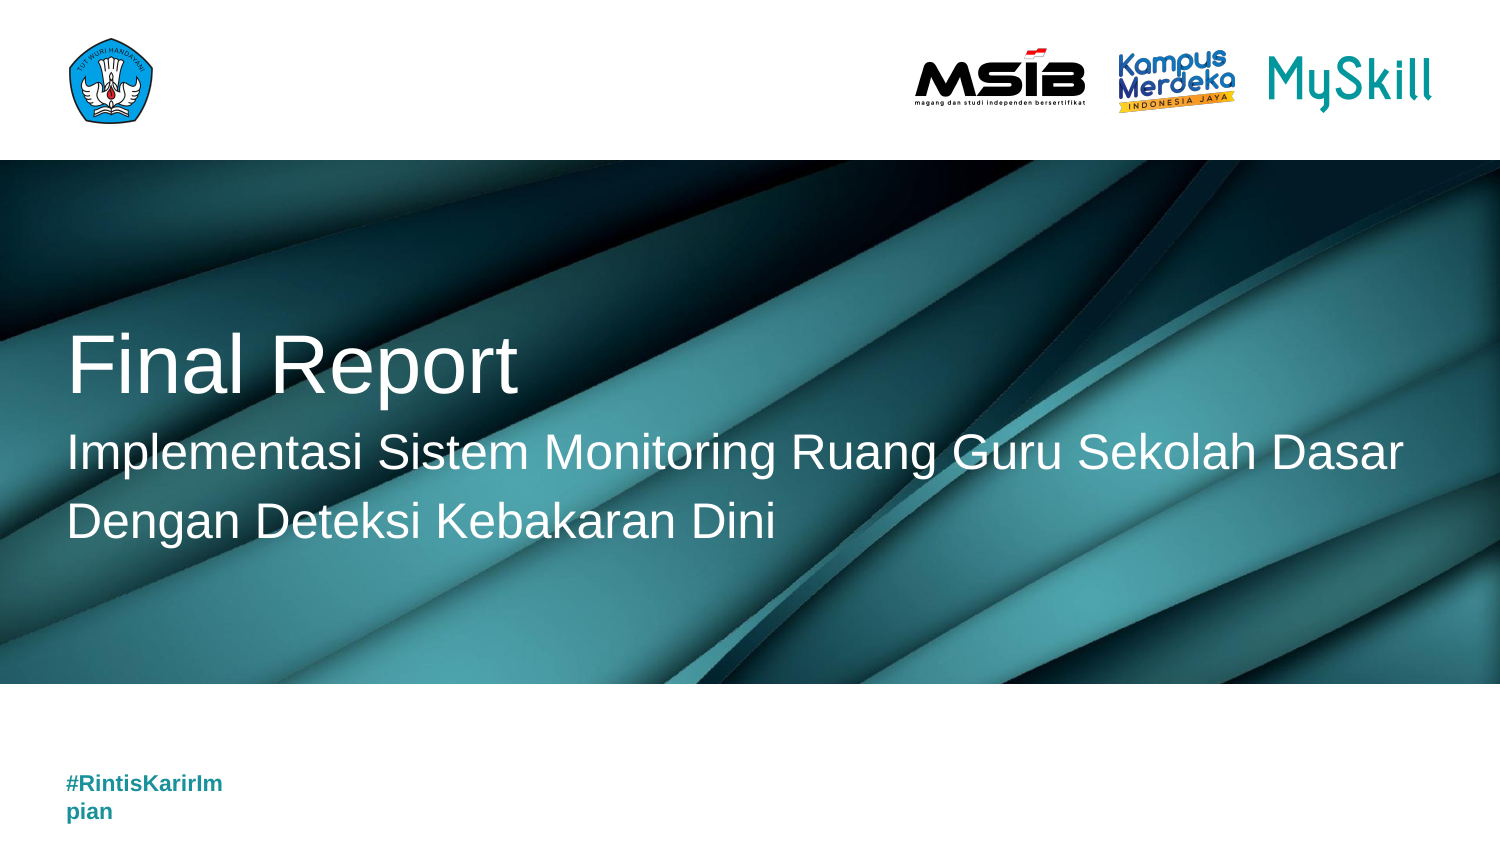

# Final Report
Implementasi Sistem Monitoring Ruang Guru Sekolah Dasar Dengan Deteksi Kebakaran Dini